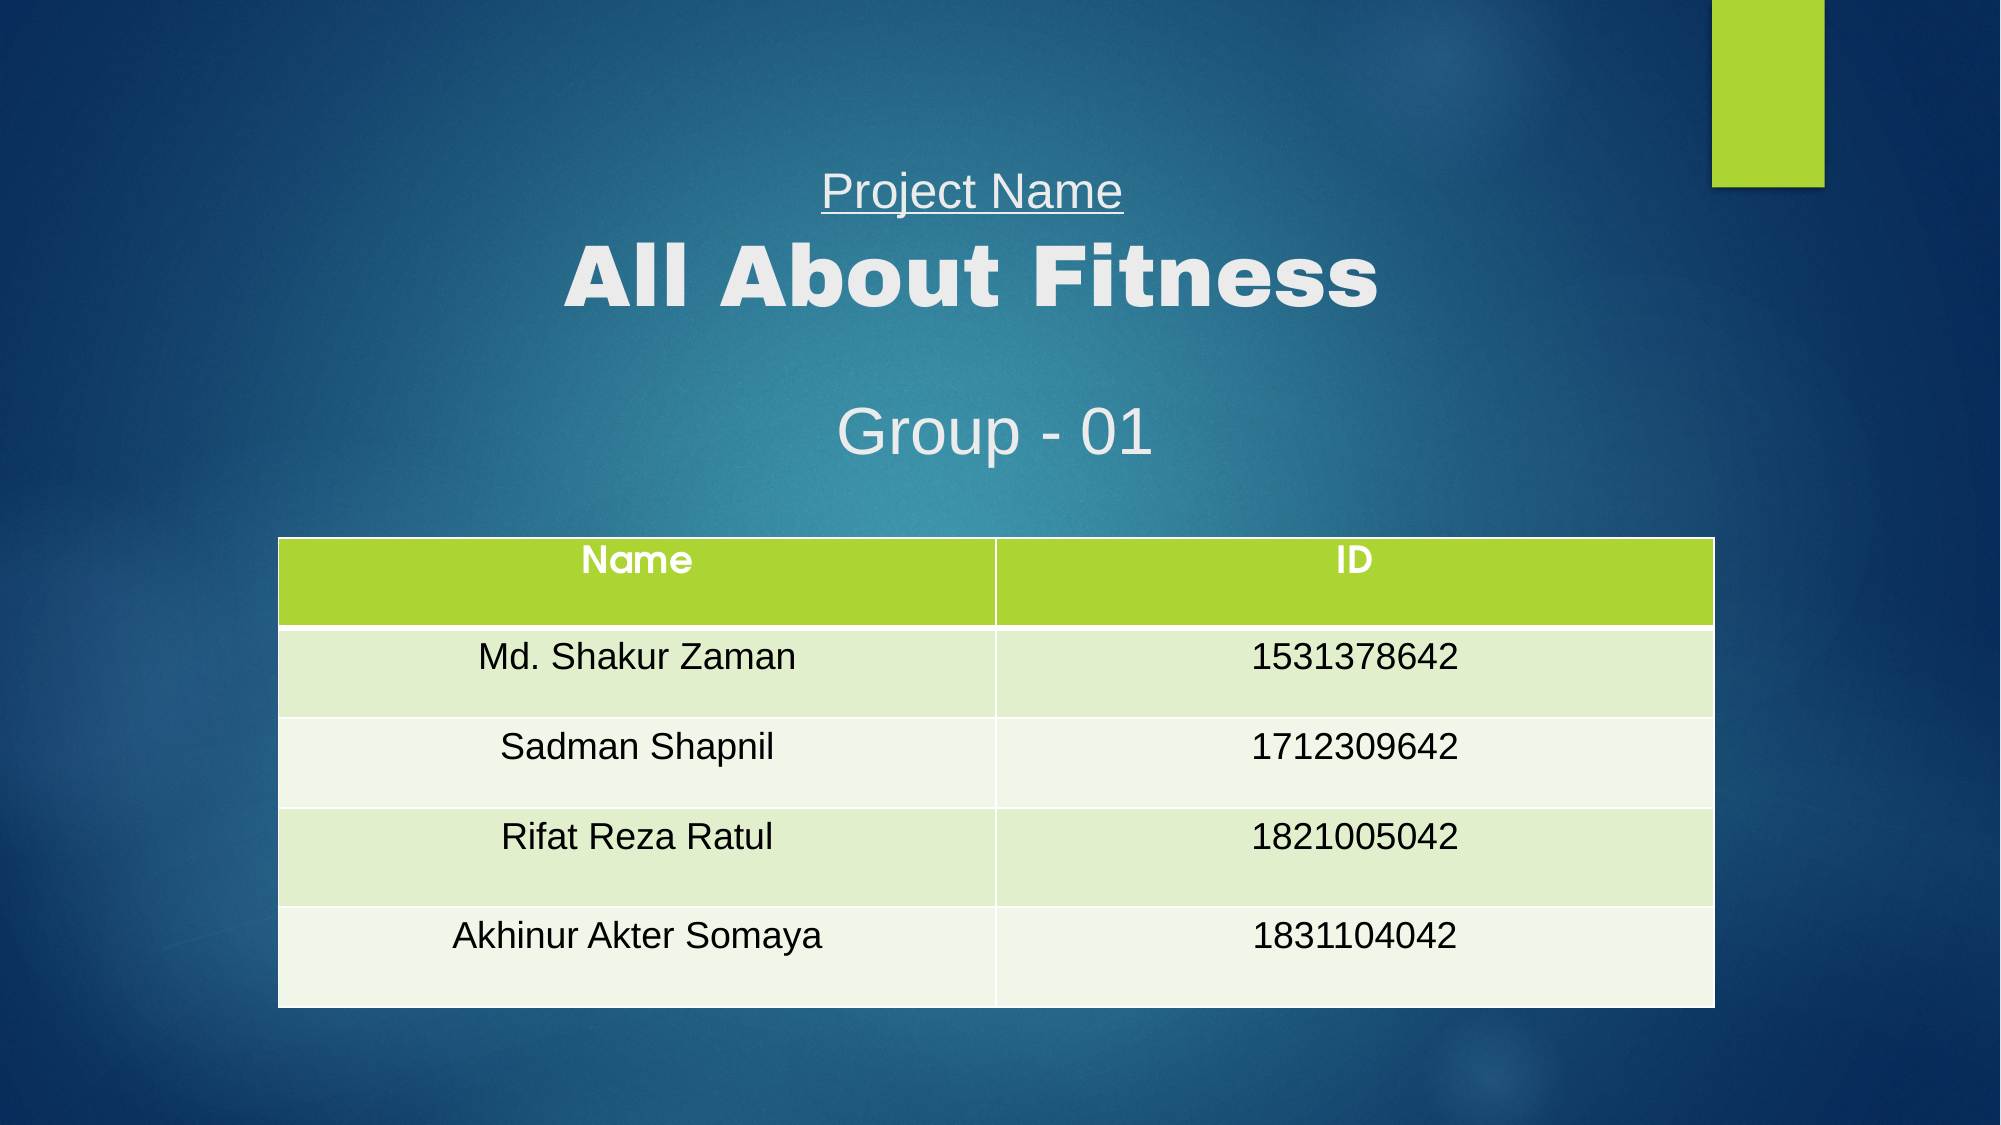

Project Name
All About Fitness
Group - 01
| Name | ID |
| --- | --- |
| Md. Shakur Zaman | 1531378642 |
| Sadman Shapnil | 1712309642 |
| Rifat Reza Ratul | 1821005042 |
| Akhinur Akter Somaya | 1831104042 |